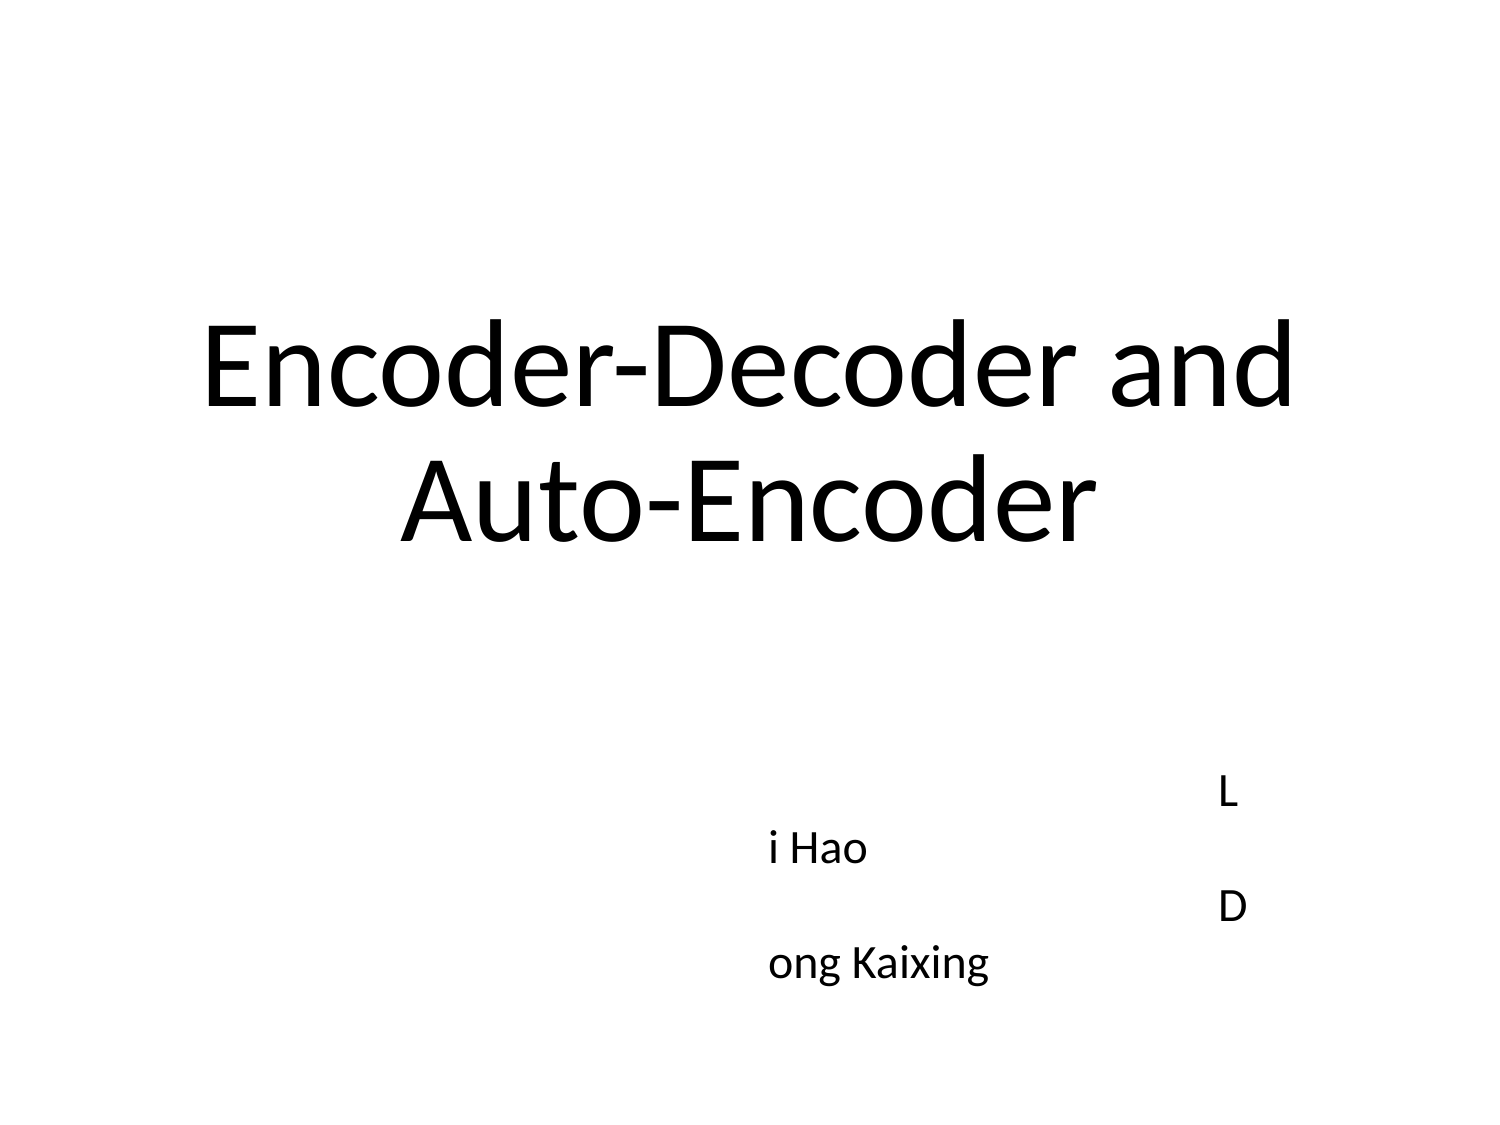

# Encoder-Decoder and Auto-Encoder

Li Hao
Dong Kaixing